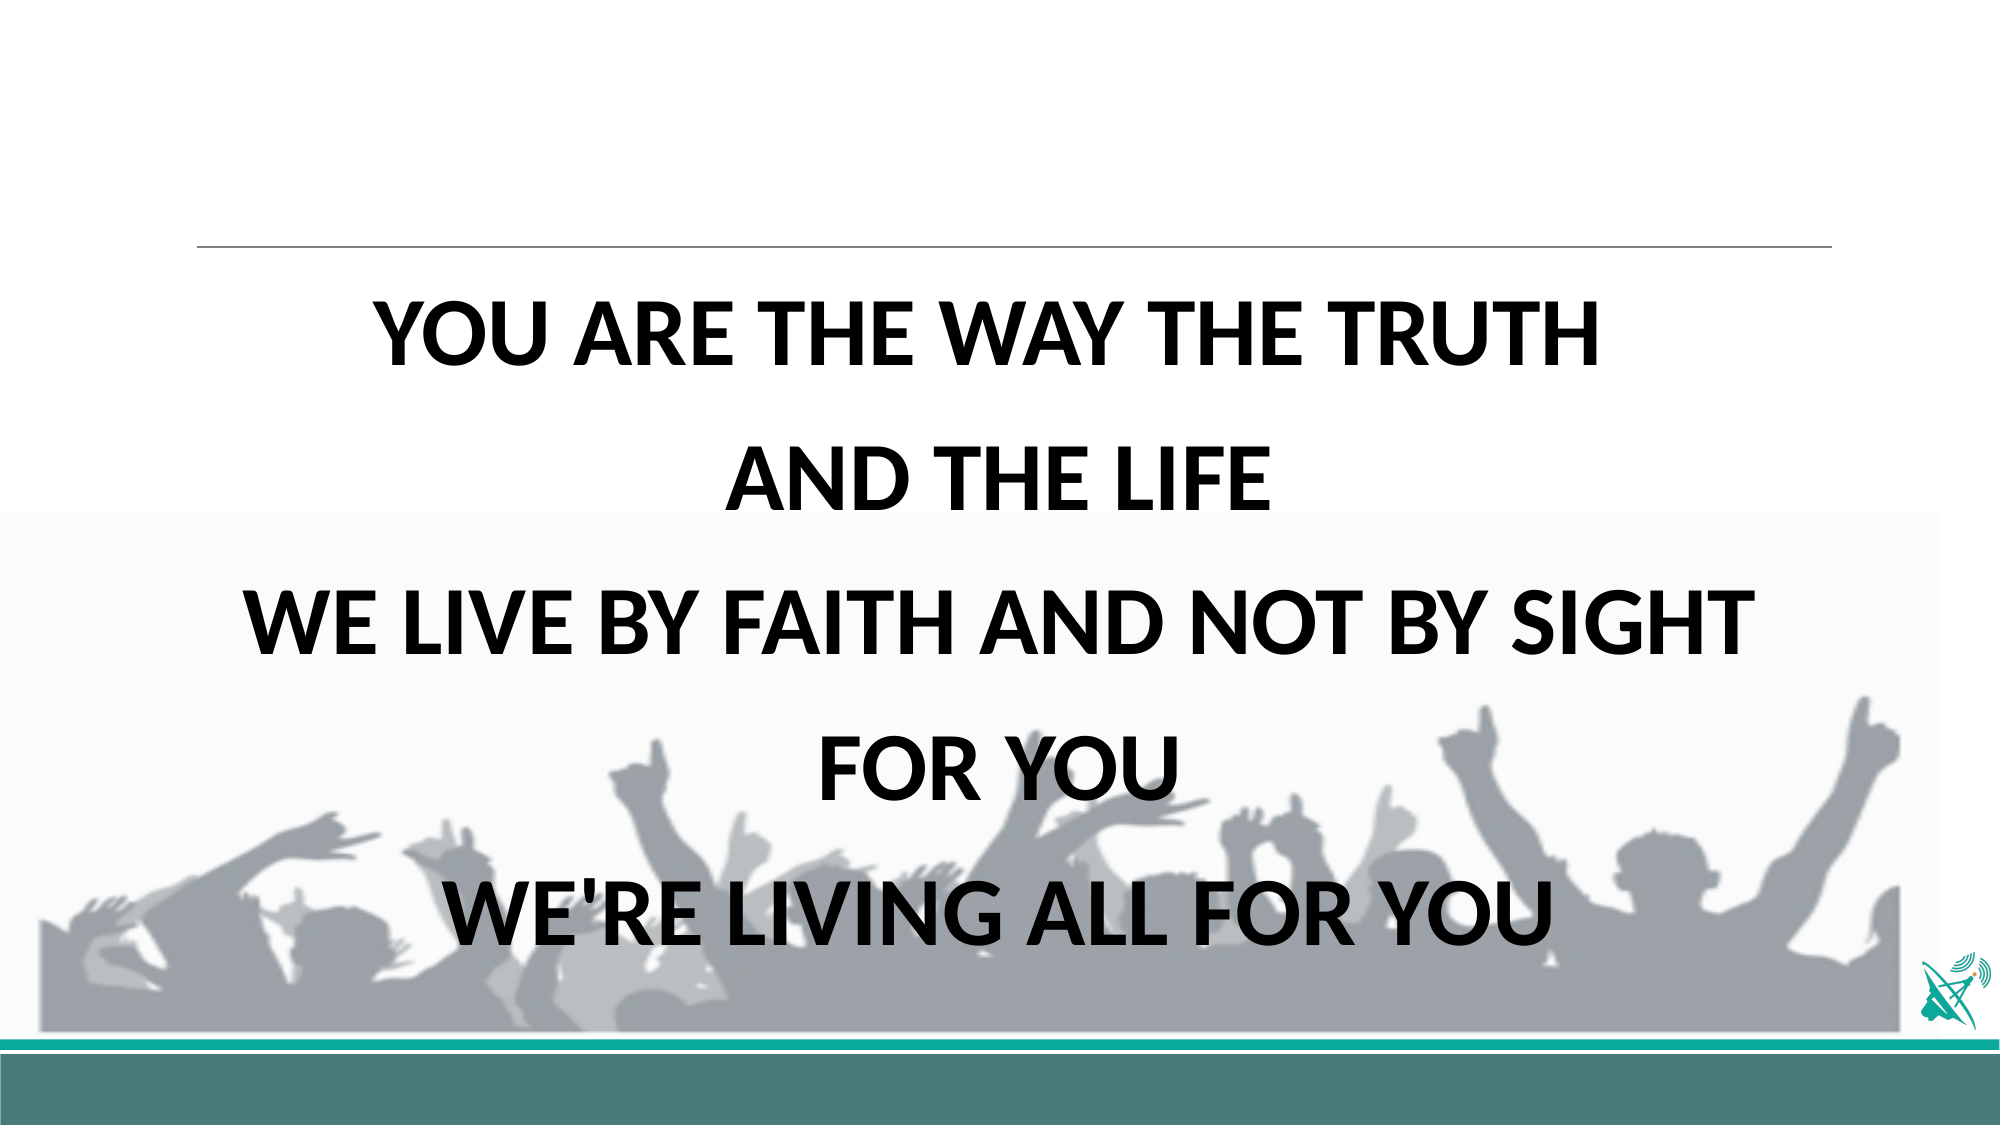

#
YOU ARE THE WAY THE TRUTH
AND THE LIFE
WE LIVE BY FAITH AND NOT BY SIGHT
FOR YOU
WE'RE LIVING ALL FOR YOU